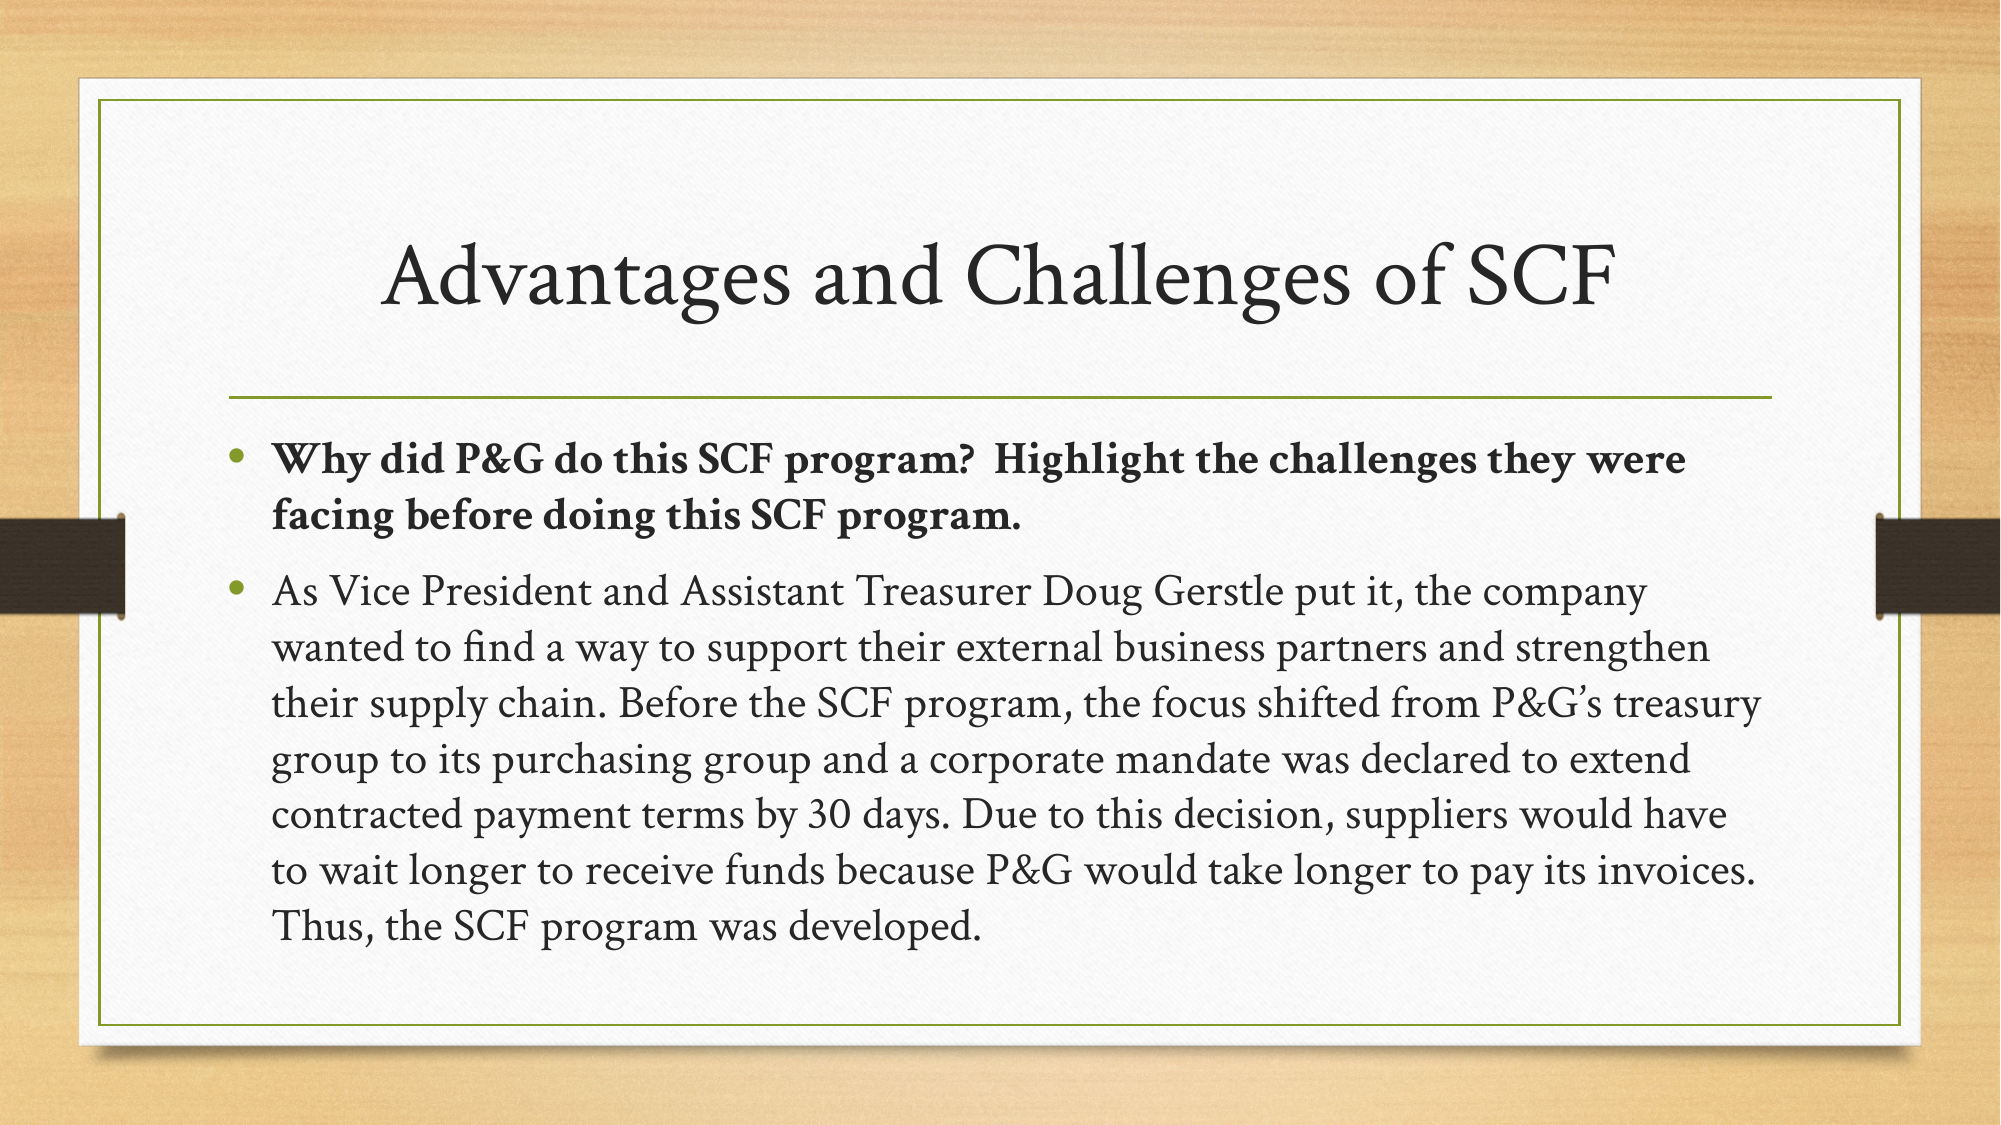

# Advantages and Challenges of SCF
Why did P&G do this SCF program?  Highlight the challenges they were facing before doing this SCF program.
As Vice President and Assistant Treasurer Doug Gerstle put it, the company wanted to find a way to support their external business partners and strengthen their supply chain. Before the SCF program, the focus shifted from P&G’s treasury group to its purchasing group and a corporate mandate was declared to extend contracted payment terms by 30 days. Due to this decision, suppliers would have to wait longer to receive funds because P&G would take longer to pay its invoices. Thus, the SCF program was developed.